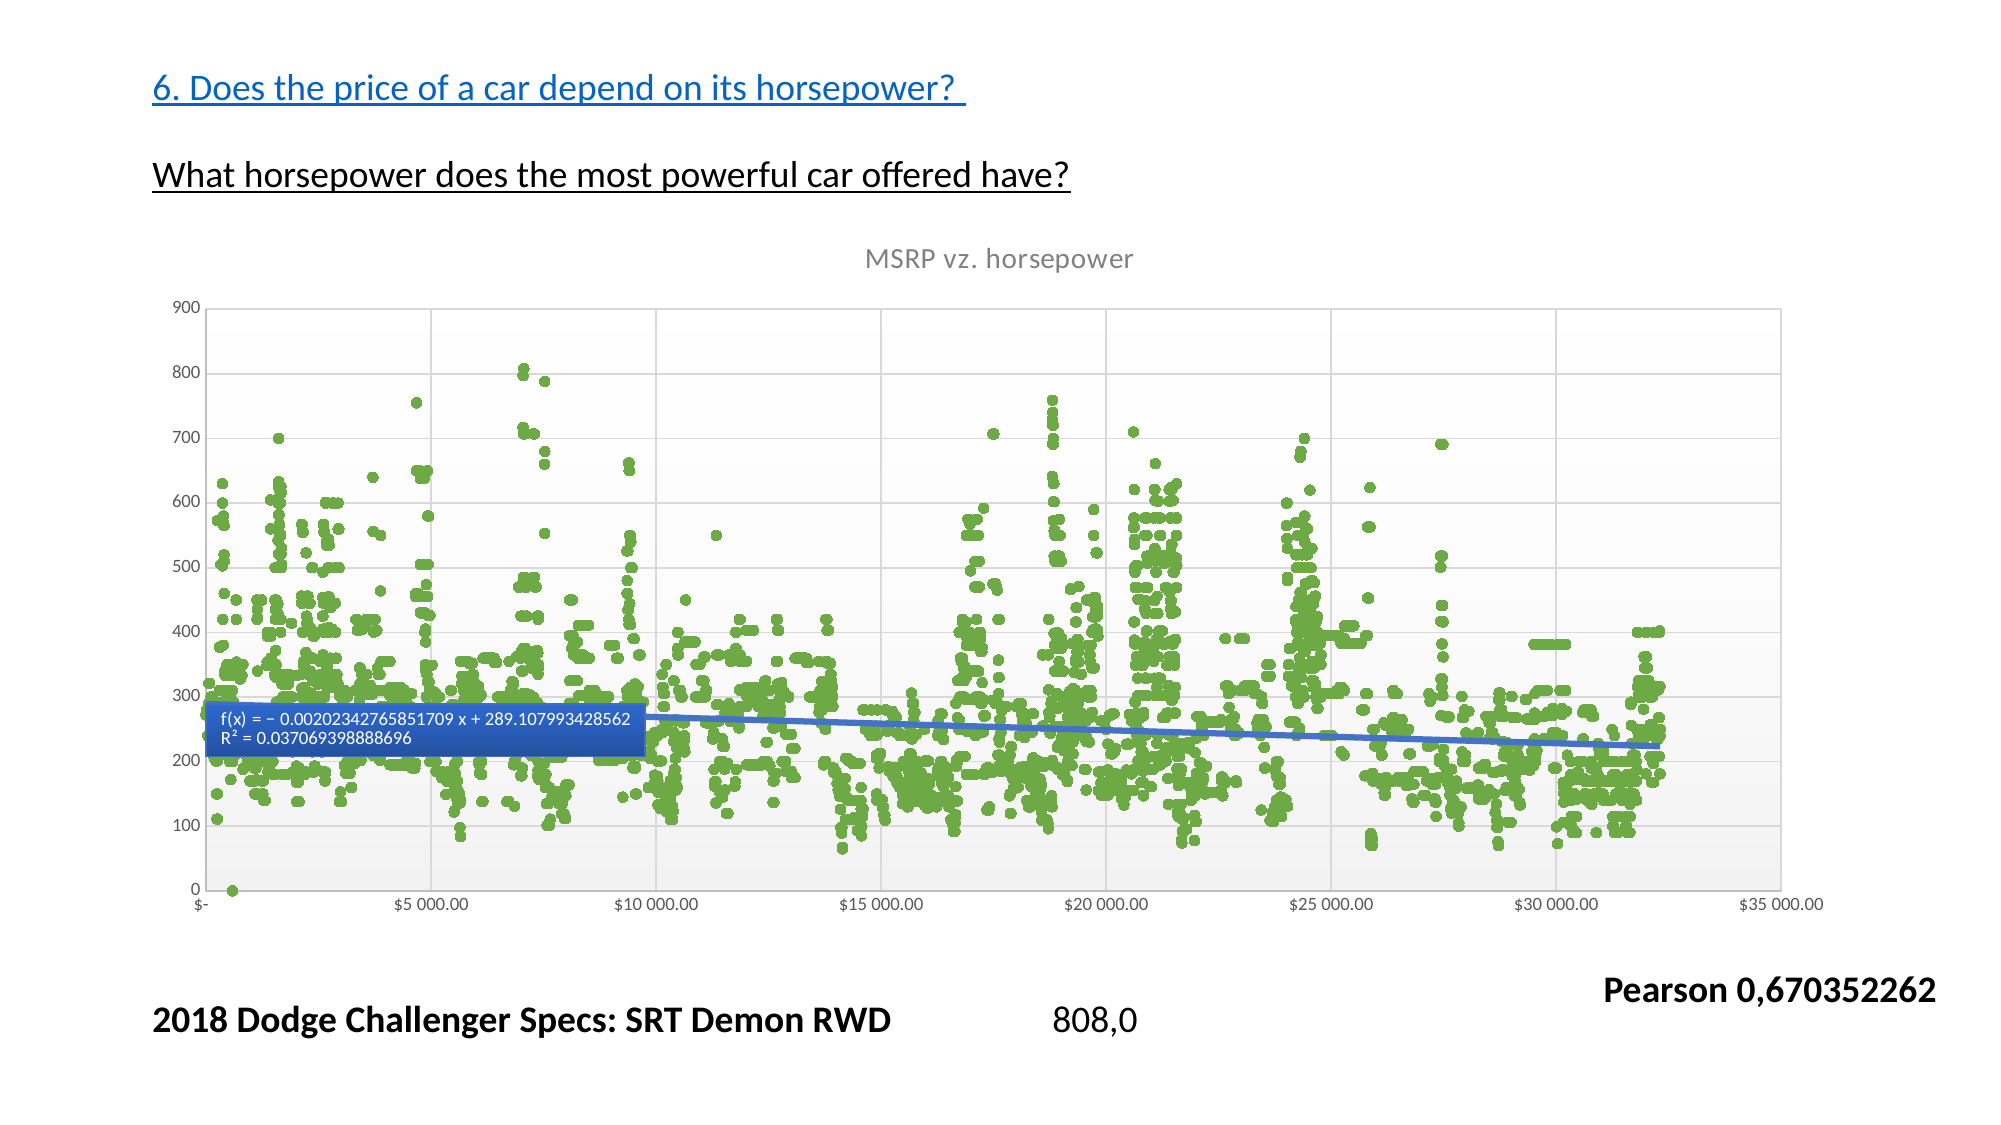

# 6. Does the price of a car depend on its horsepower? What horsepower does the most powerful car offered have?

### Chart: MSRP vz. horsepower

| Category |  |
|---|---|
Pearson 0,670352262
2018 Dodge Challenger Specs: SRT Demon RWD 		808,0